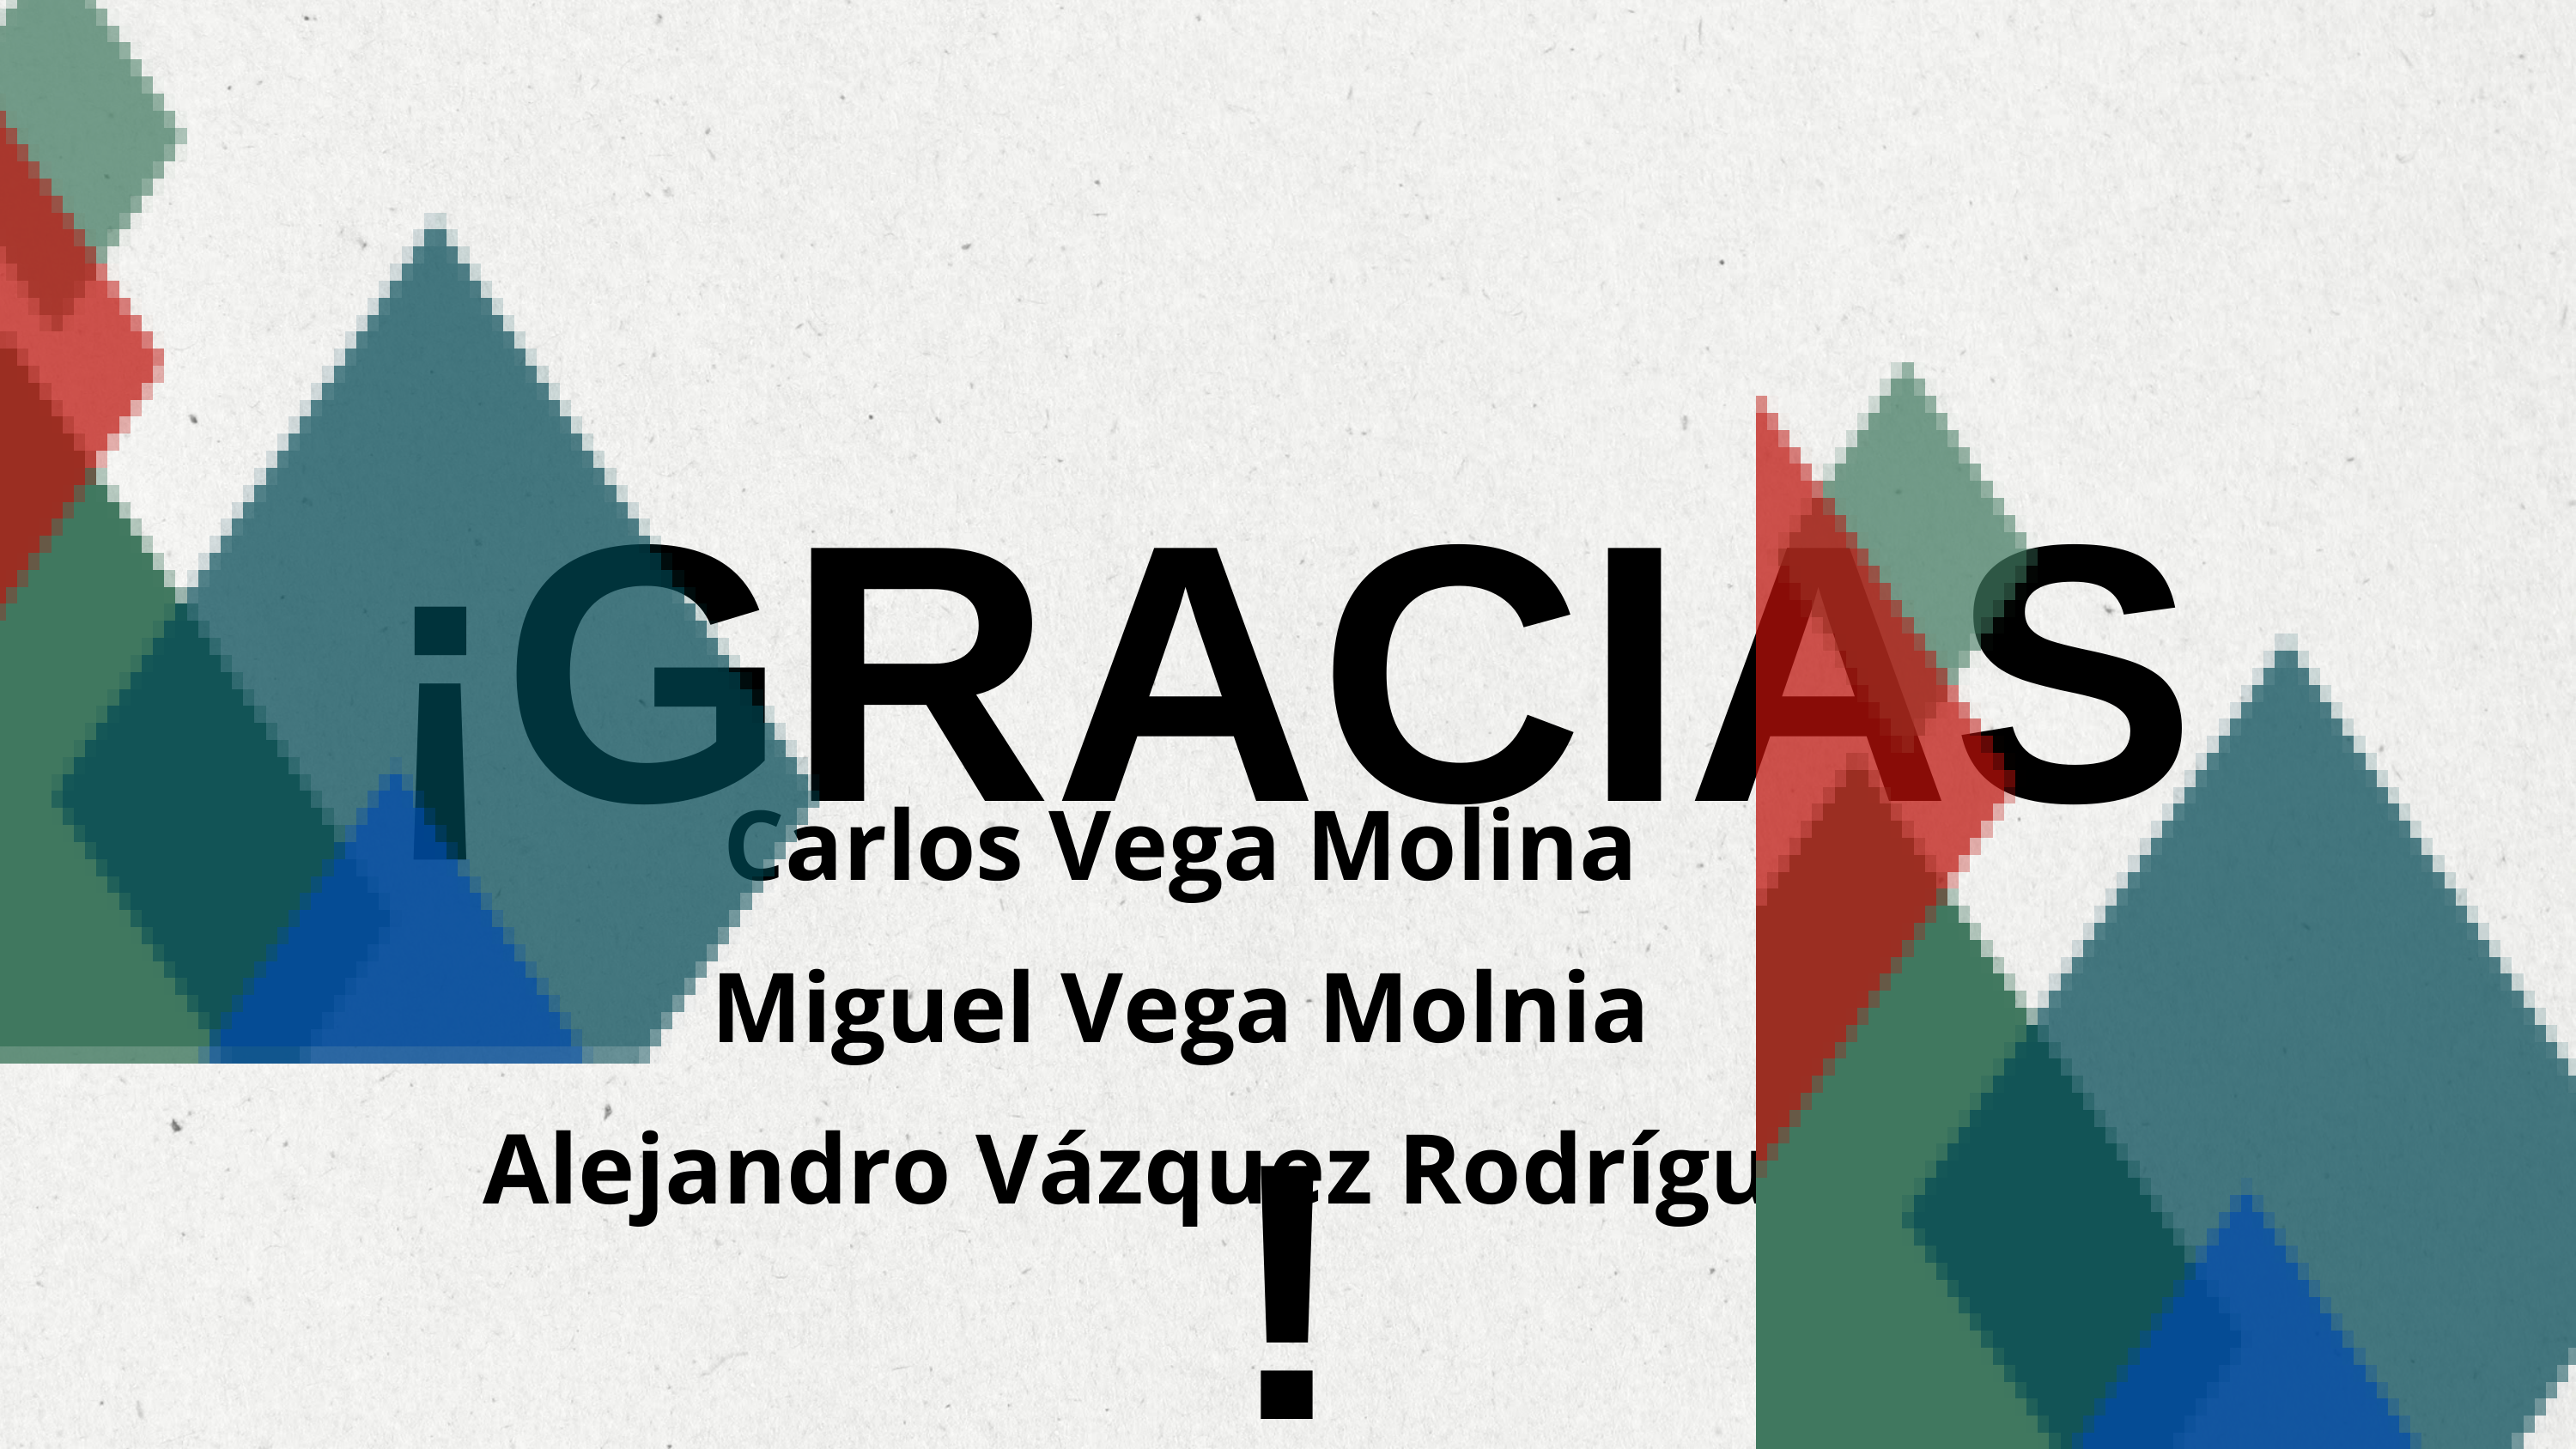

¡GRACIAS!

Carlos Vega Molina
Miguel Vega Molnia
Alejandro Vázquez Rodríguez